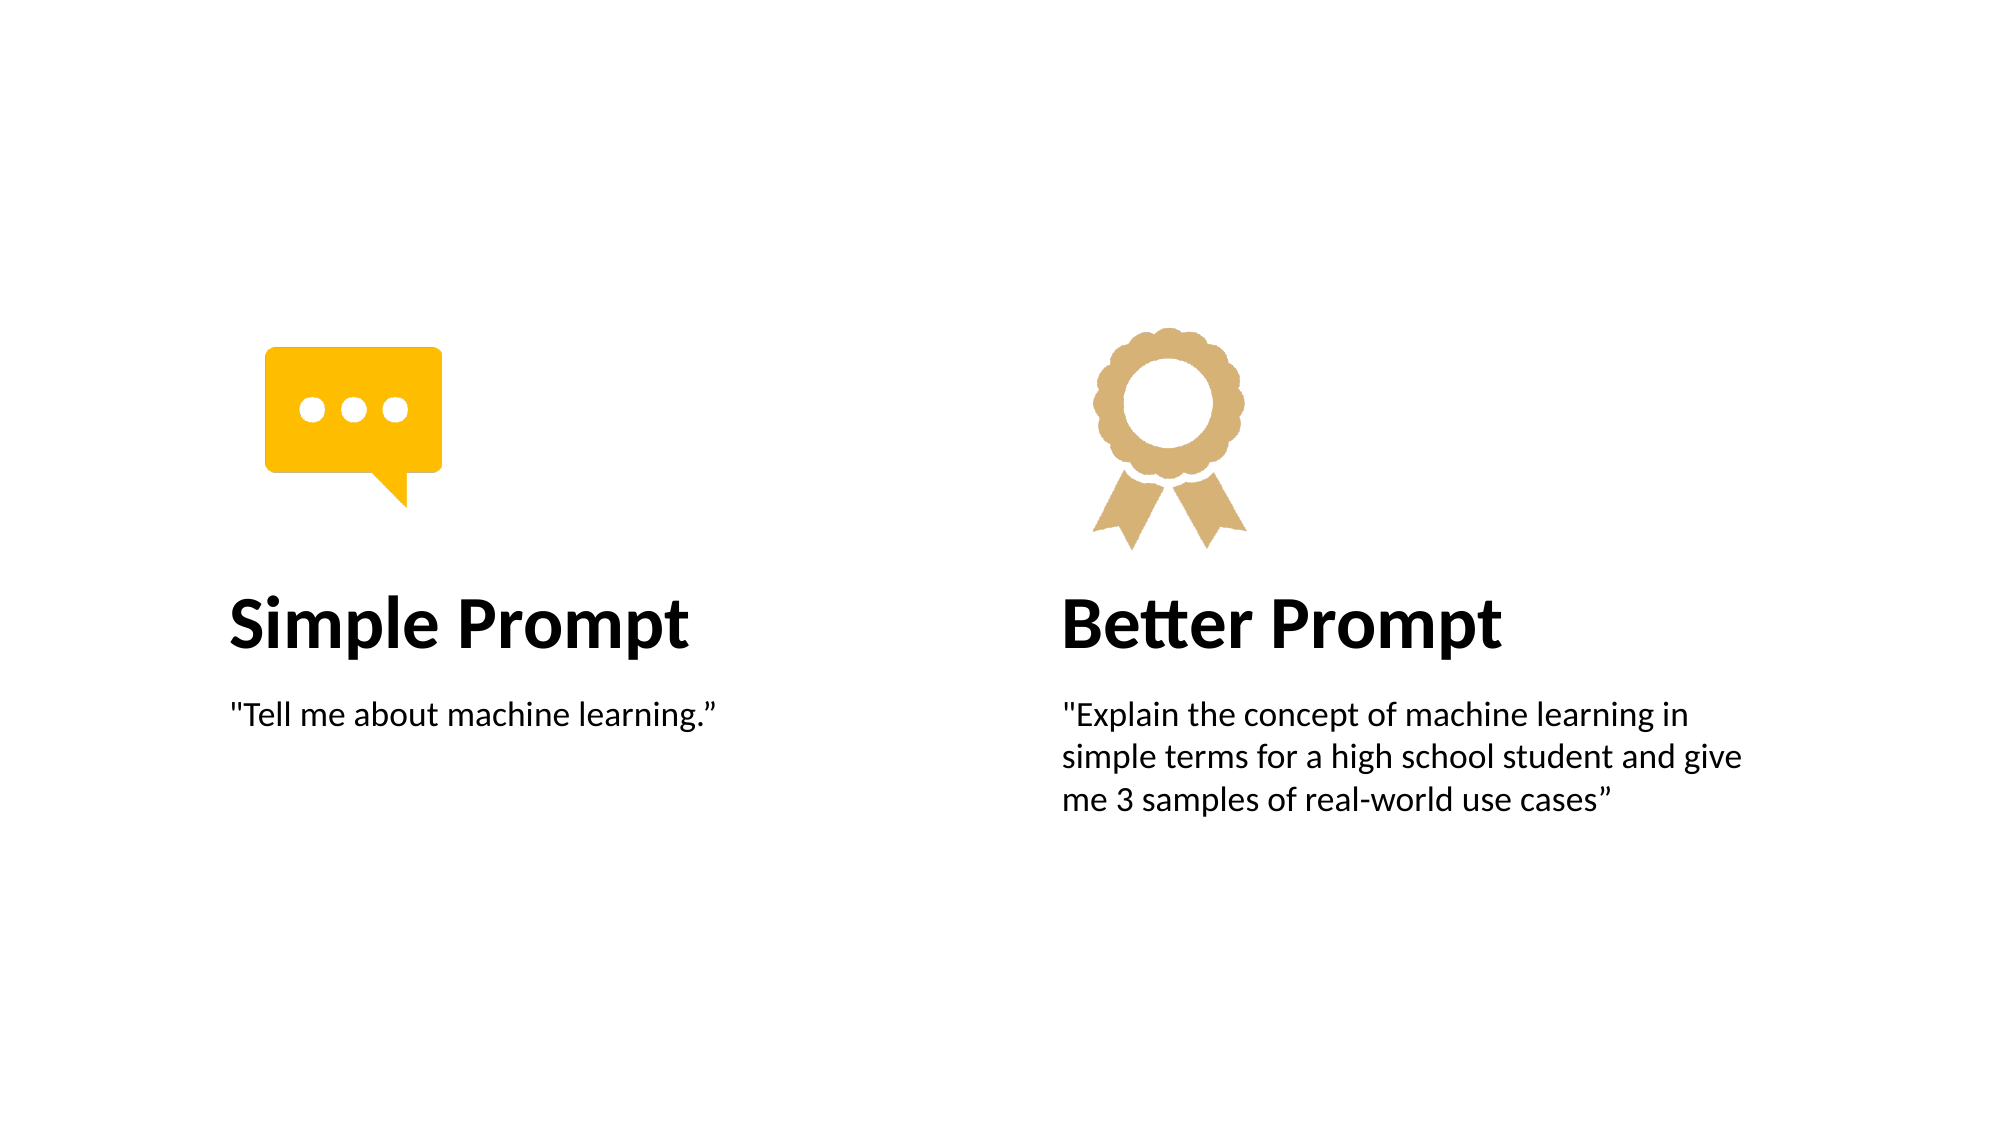

Simple Prompt
"Tell me about machine learning.”
Better Prompt
"Explain the concept of machine learning in simple terms for a high school student and give me 3 samples of real-world use cases”